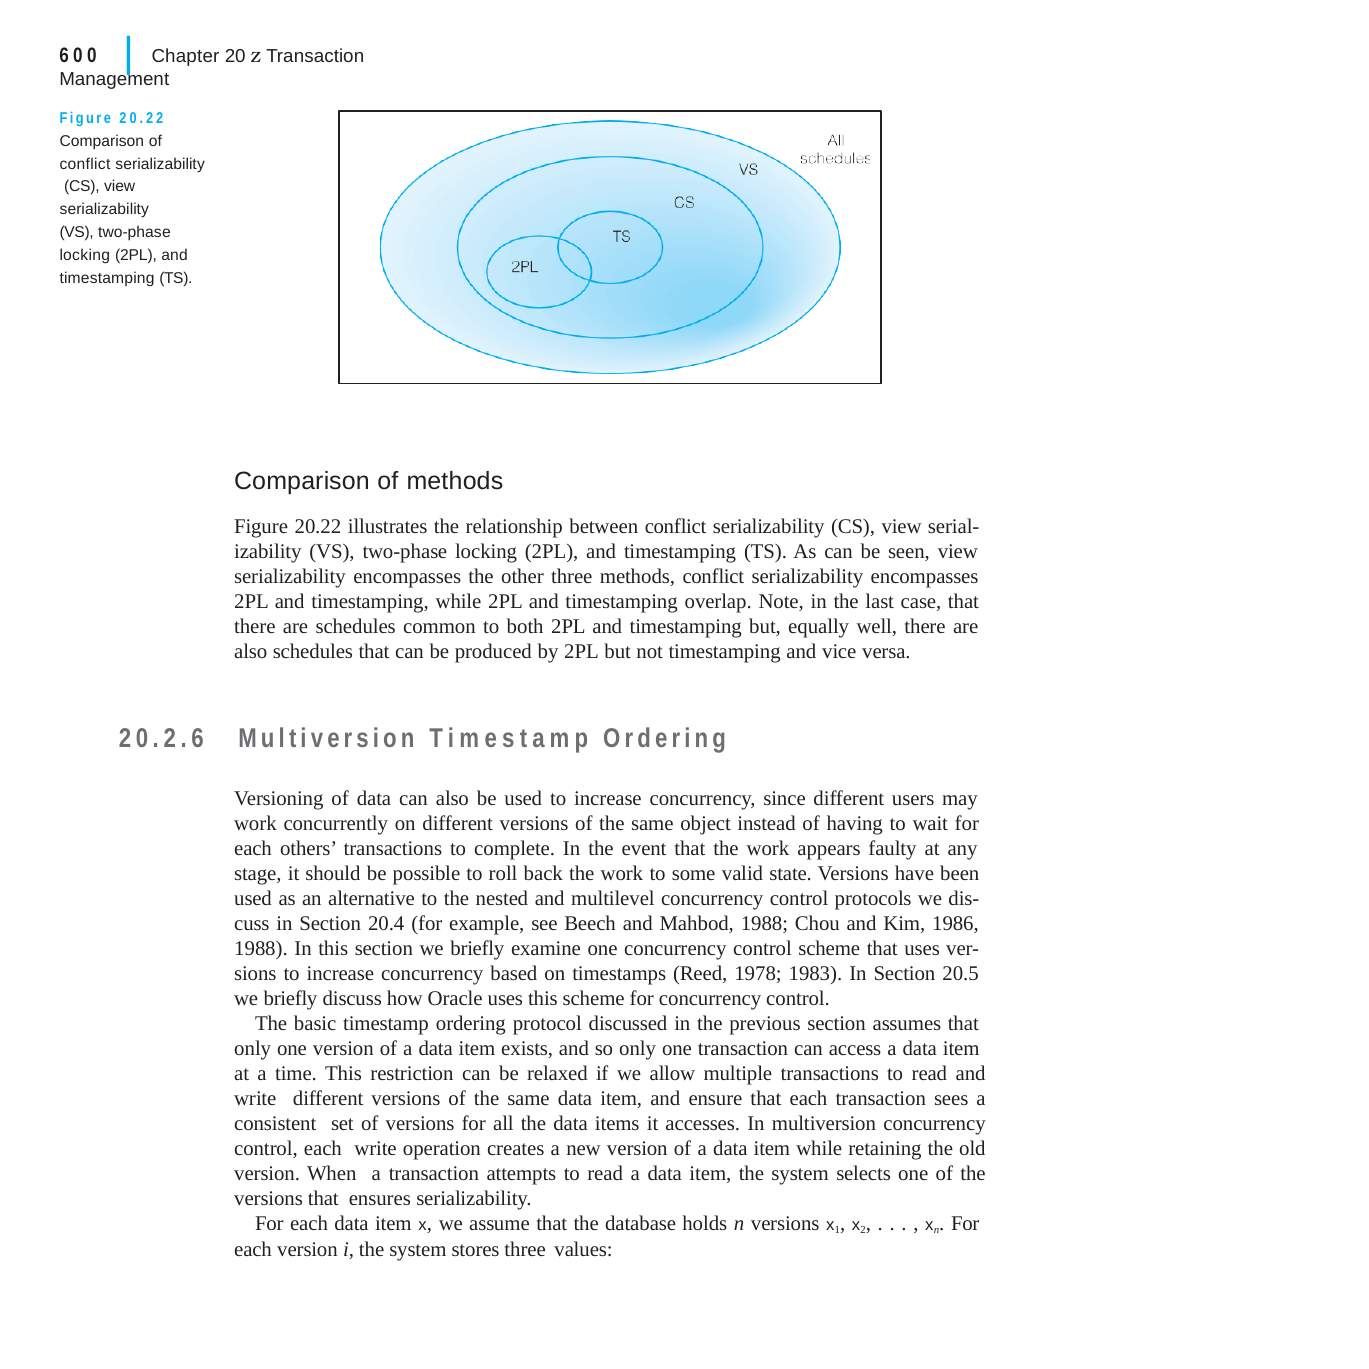

|
600	Chapter 20 z Transaction Management
Figure 20.22  Comparison of  conflict serializability  (CS), view  serializability
(VS), two-phase  locking (2PL), and  timestamping (TS).

Comparison of methods
Figure 20.22 illustrates the relationship between conflict serializability (CS), view serial-  izability (VS), two-phase locking (2PL), and timestamping (TS). As can be seen, view  serializability encompasses the other three methods, conflict serializability encompasses  2PL and timestamping, while 2PL and timestamping overlap. Note, in the last case, that  there are schedules common to both 2PL and timestamping but, equally well, there are  also schedules that can be produced by 2PL but not timestamping and vice versa.

20.2.6	Multiversion Timestamp Ordering

Versioning of data can also be used to increase concurrency, since different users may  work concurrently on different versions of the same object instead of having to wait for  each others’ transactions to complete. In the event that the work appears faulty at any  stage, it should be possible to roll back the work to some valid state. Versions have been  used as an alternative to the nested and multilevel concurrency control protocols we dis-  cuss in Section 20.4 (for example, see Beech and Mahbod, 1988; Chou and Kim, 1986,  1988). In this section we briefly examine one concurrency control scheme that uses ver-  sions to increase concurrency based on timestamps (Reed, 1978; 1983). In Section 20.5  we briefly discuss how Oracle uses this scheme for concurrency control.
The basic timestamp ordering protocol discussed in the previous section assumes that  only one version of a data item exists, and so only one transaction can access a data item  at a time. This restriction can be relaxed if we allow multiple transactions to read and write  different versions of the same data item, and ensure that each transaction sees a consistent  set of versions for all the data items it accesses. In multiversion concurrency control, each  write operation creates a new version of a data item while retaining the old version. When  a transaction attempts to read a data item, the system selects one of the versions that  ensures serializability.
For each data item x, we assume that the database holds n versions x1, x2, . . . , xn. For  each version i, the system stores three values: